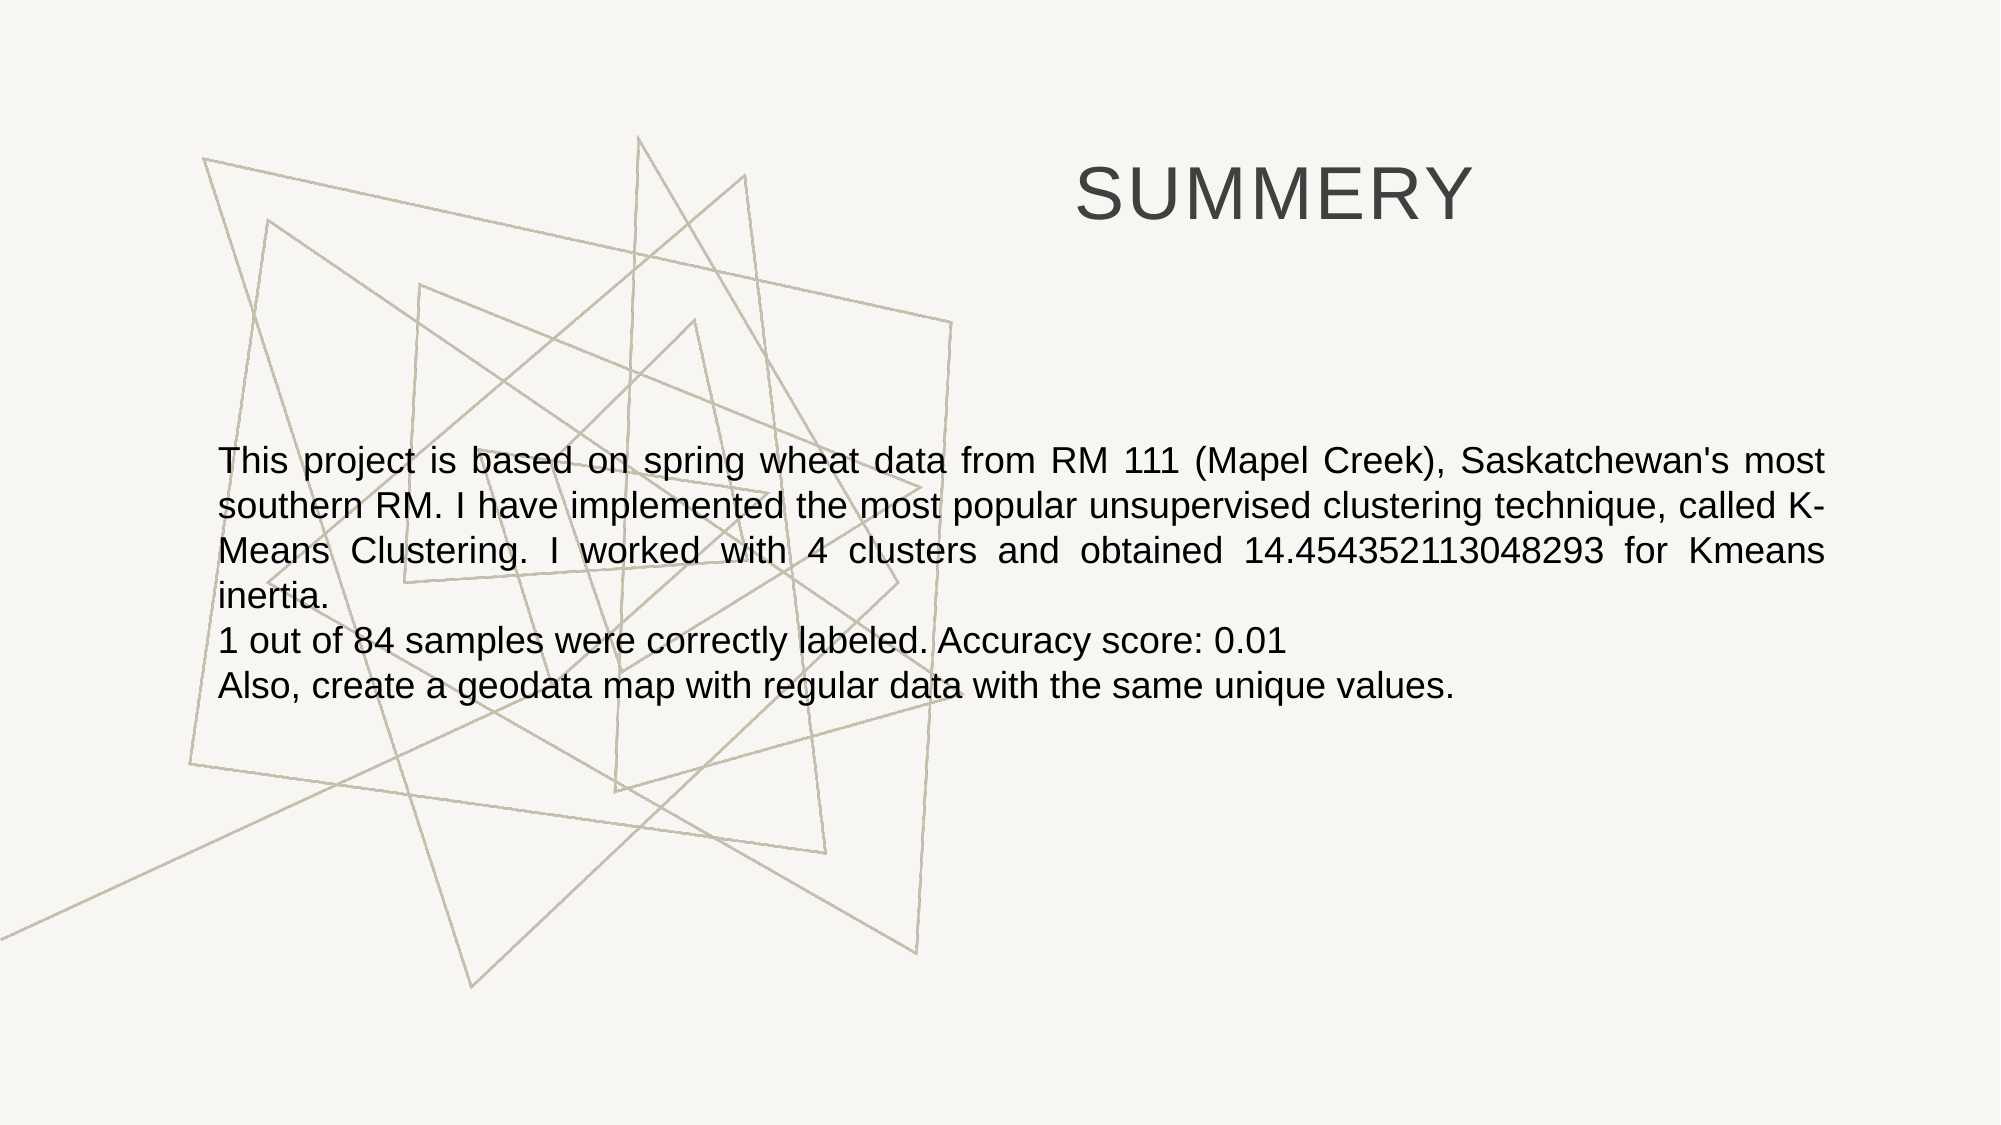

# Summery
This project is based on spring wheat data from RM 111 (Mapel Creek), Saskatchewan's most southern RM. I have implemented the most popular unsupervised clustering technique, called K-Means Clustering. I worked with 4 clusters and obtained 14.454352113048293 for Kmeans inertia.
1 out of 84 samples were correctly labeled. Accuracy score: 0.01
Also, create a geodata map with regular data with the same unique values.